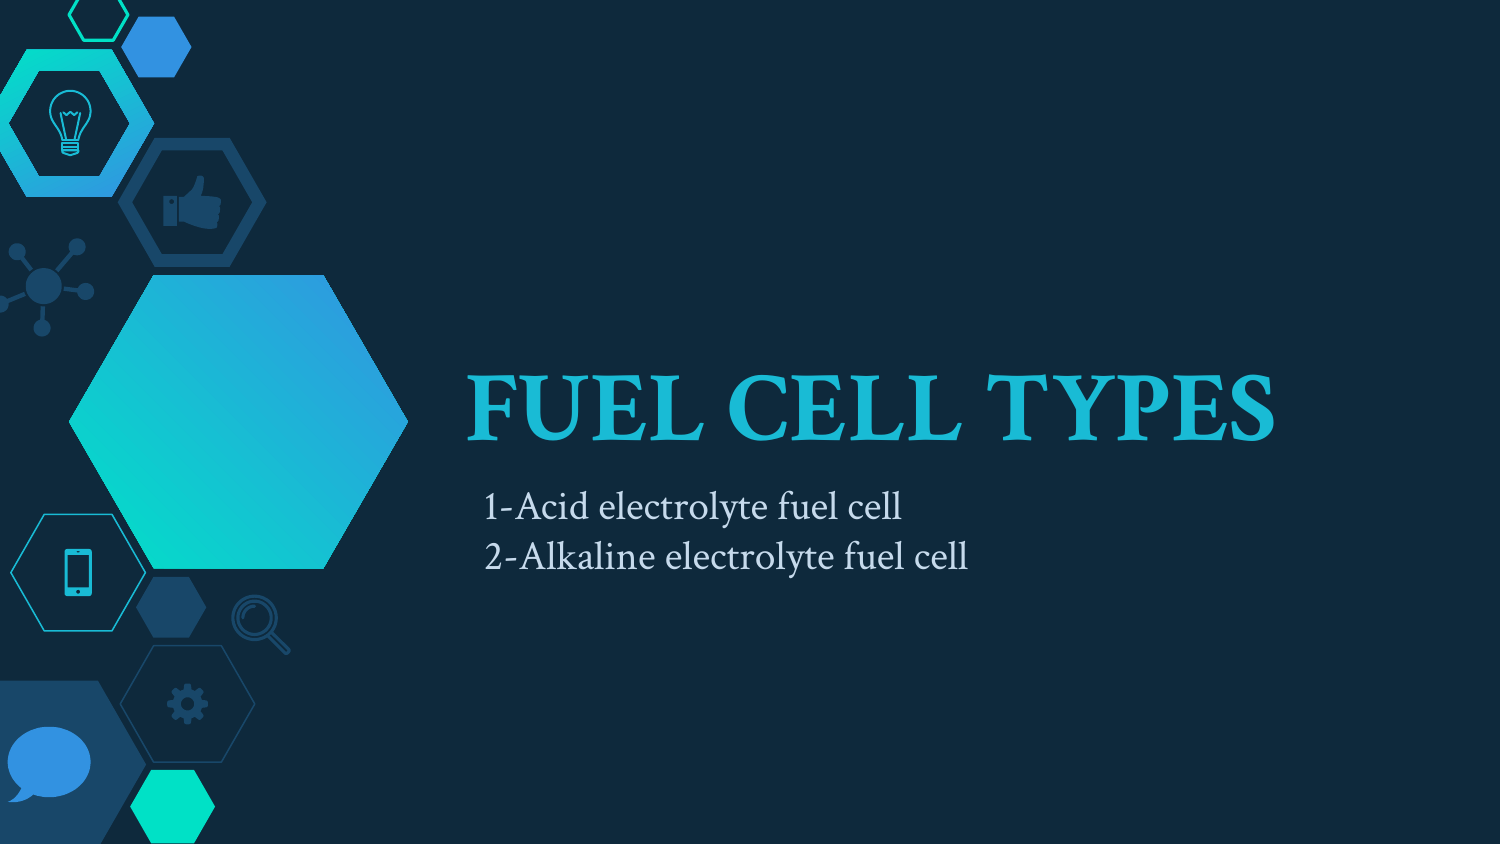

# FUEL CELL TYPES
  1-Acid electrolyte fuel cell
  2-Alkaline electrolyte fuel cell